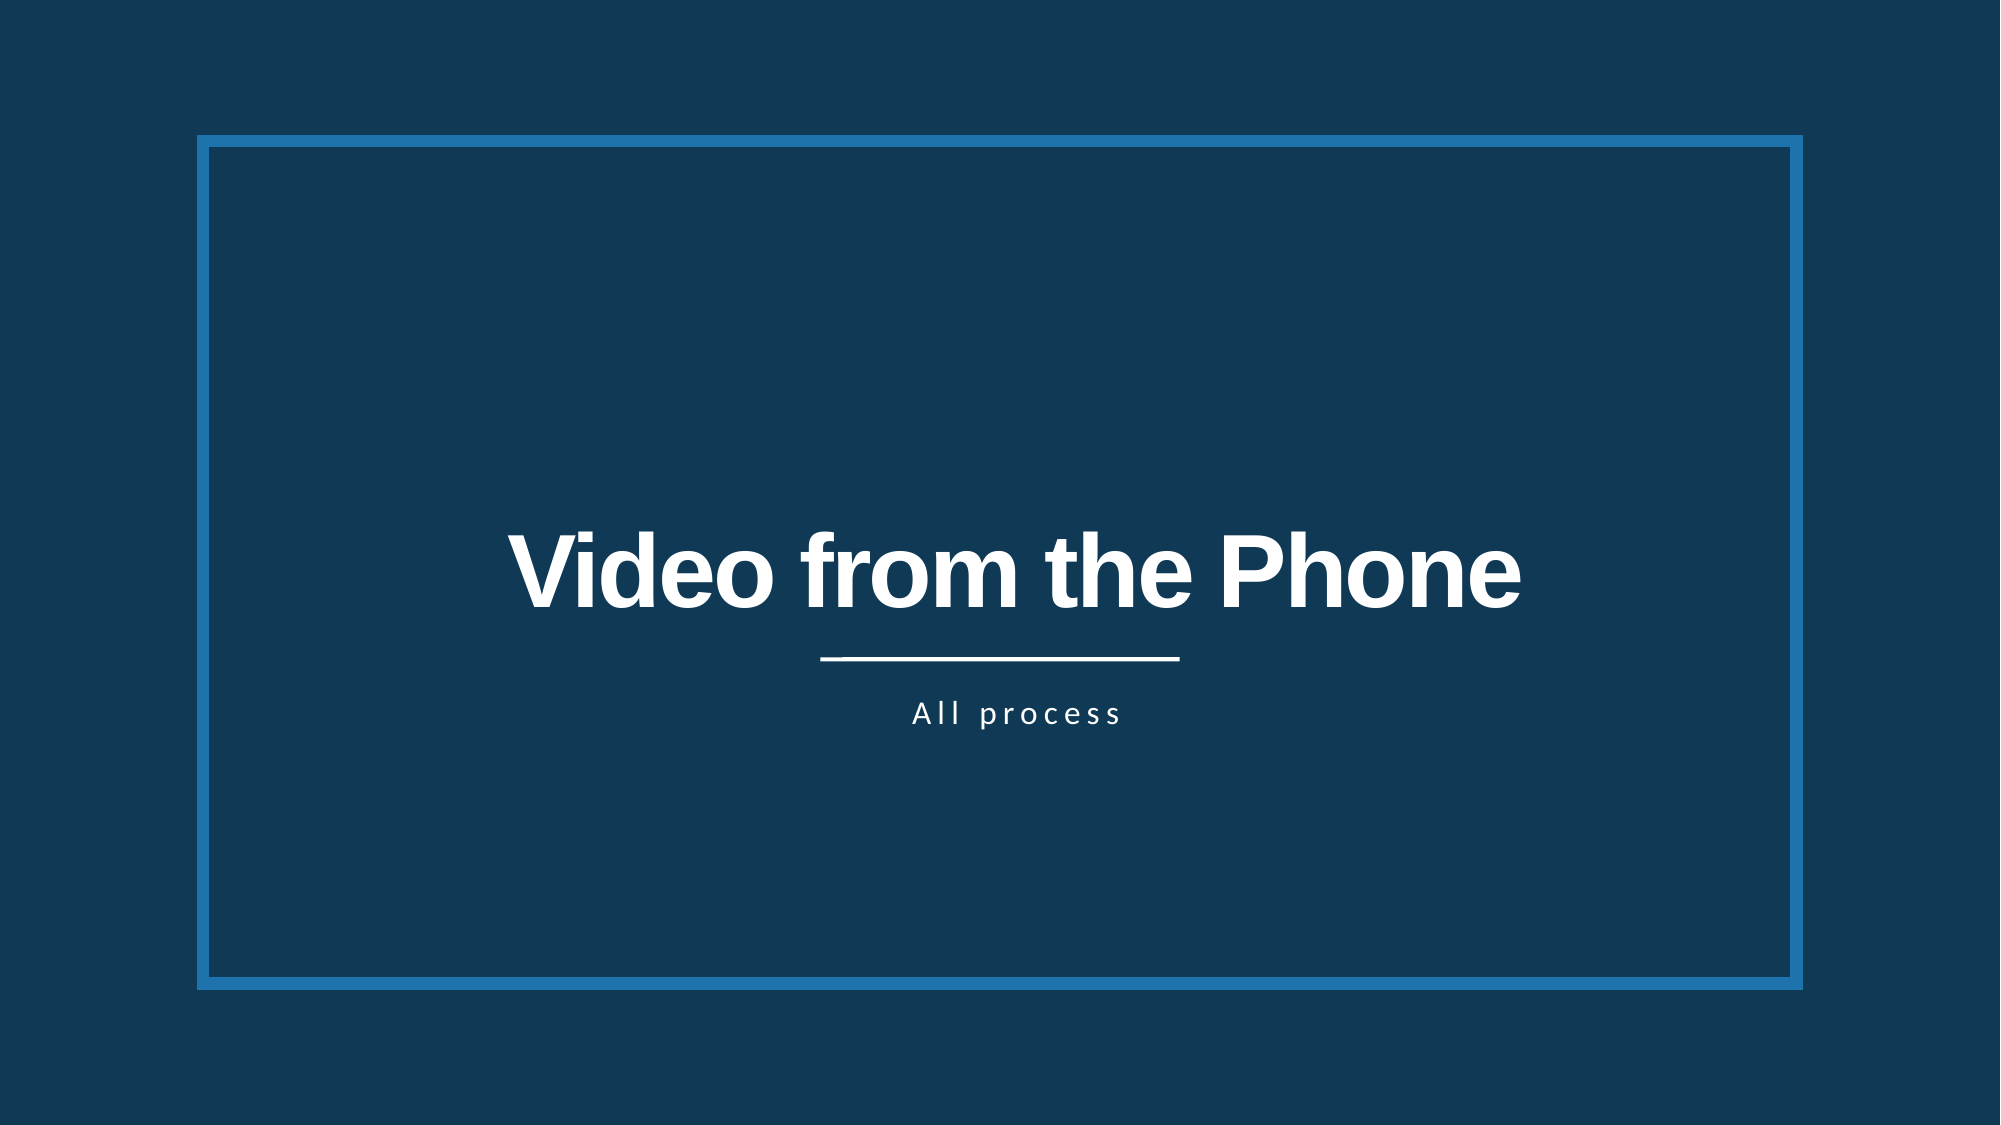

# Video from the Phone
All process